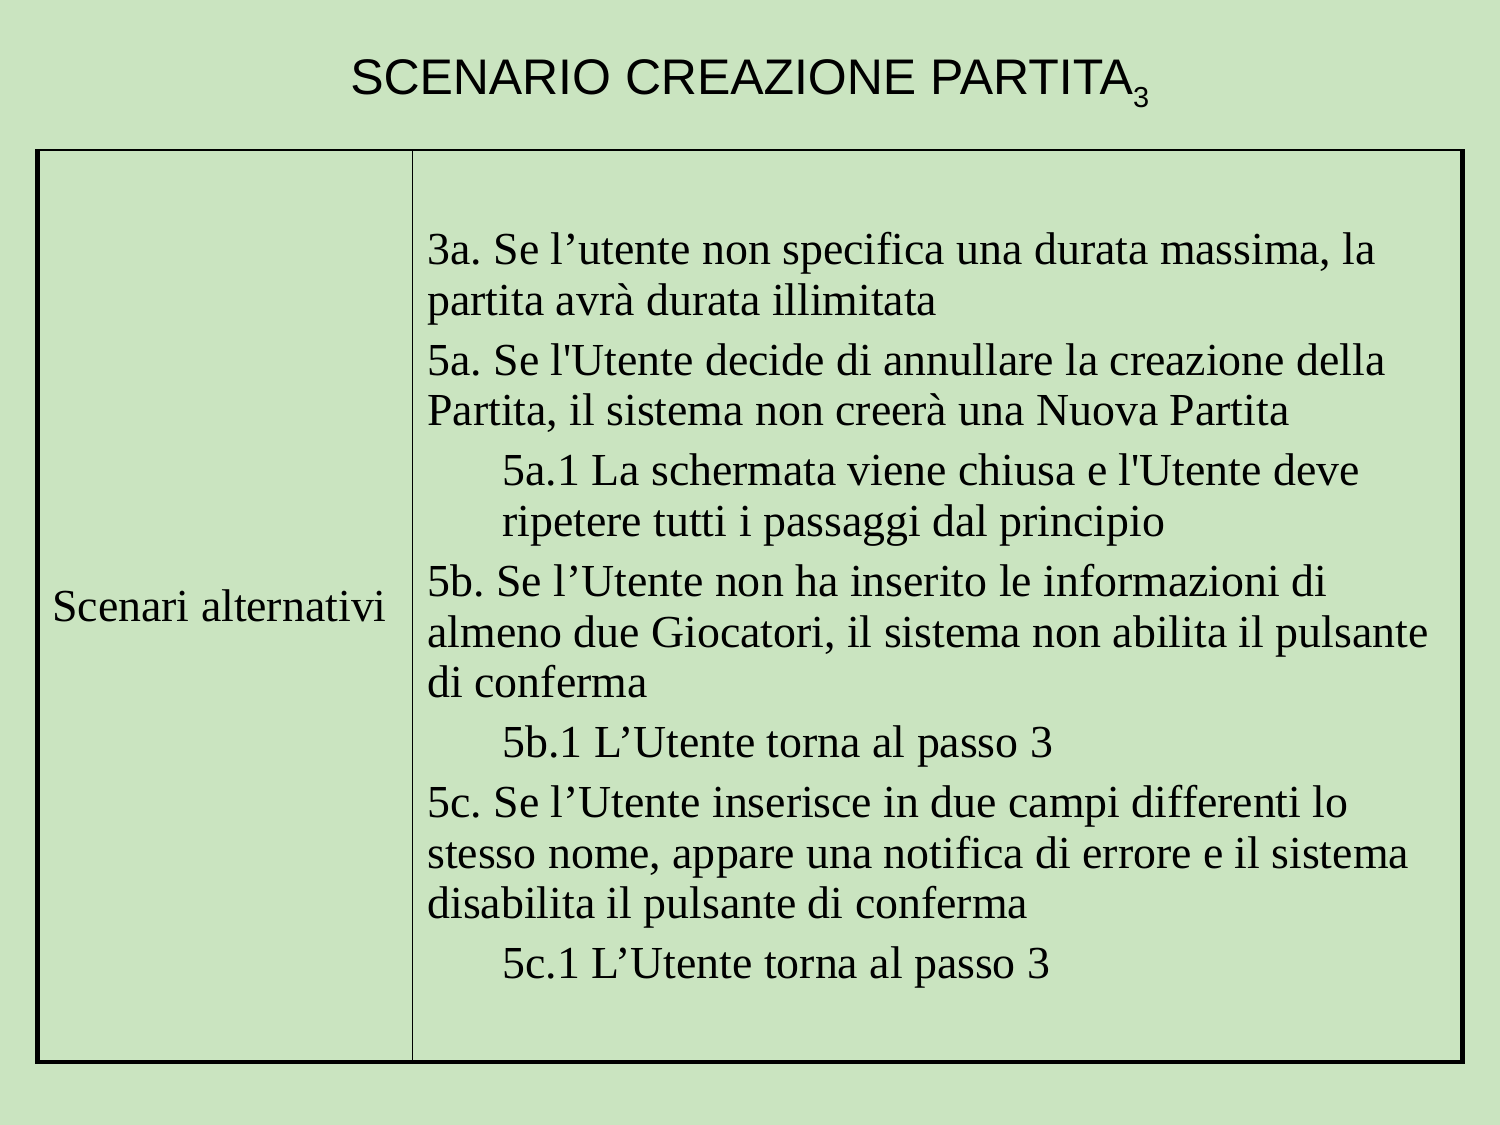

SCENARIO CREAZIONE PARTITA3
| Scenari alternativi | 3a. Se l’utente non specifica una durata massima, la partita avrà durata illimitata 5a. Se l'Utente decide di annullare la creazione della Partita, il sistema non creerà una Nuova Partita 5a.1 La schermata viene chiusa e l'Utente deve ripetere tutti i passaggi dal principio 5b. Se l’Utente non ha inserito le informazioni di almeno due Giocatori, il sistema non abilita il pulsante di conferma 5b.1 L’Utente torna al passo 3 5c. Se l’Utente inserisce in due campi differenti lo stesso nome, appare una notifica di errore e il sistema disabilita il pulsante di conferma 5c.1 L’Utente torna al passo 3 |
| --- | --- |